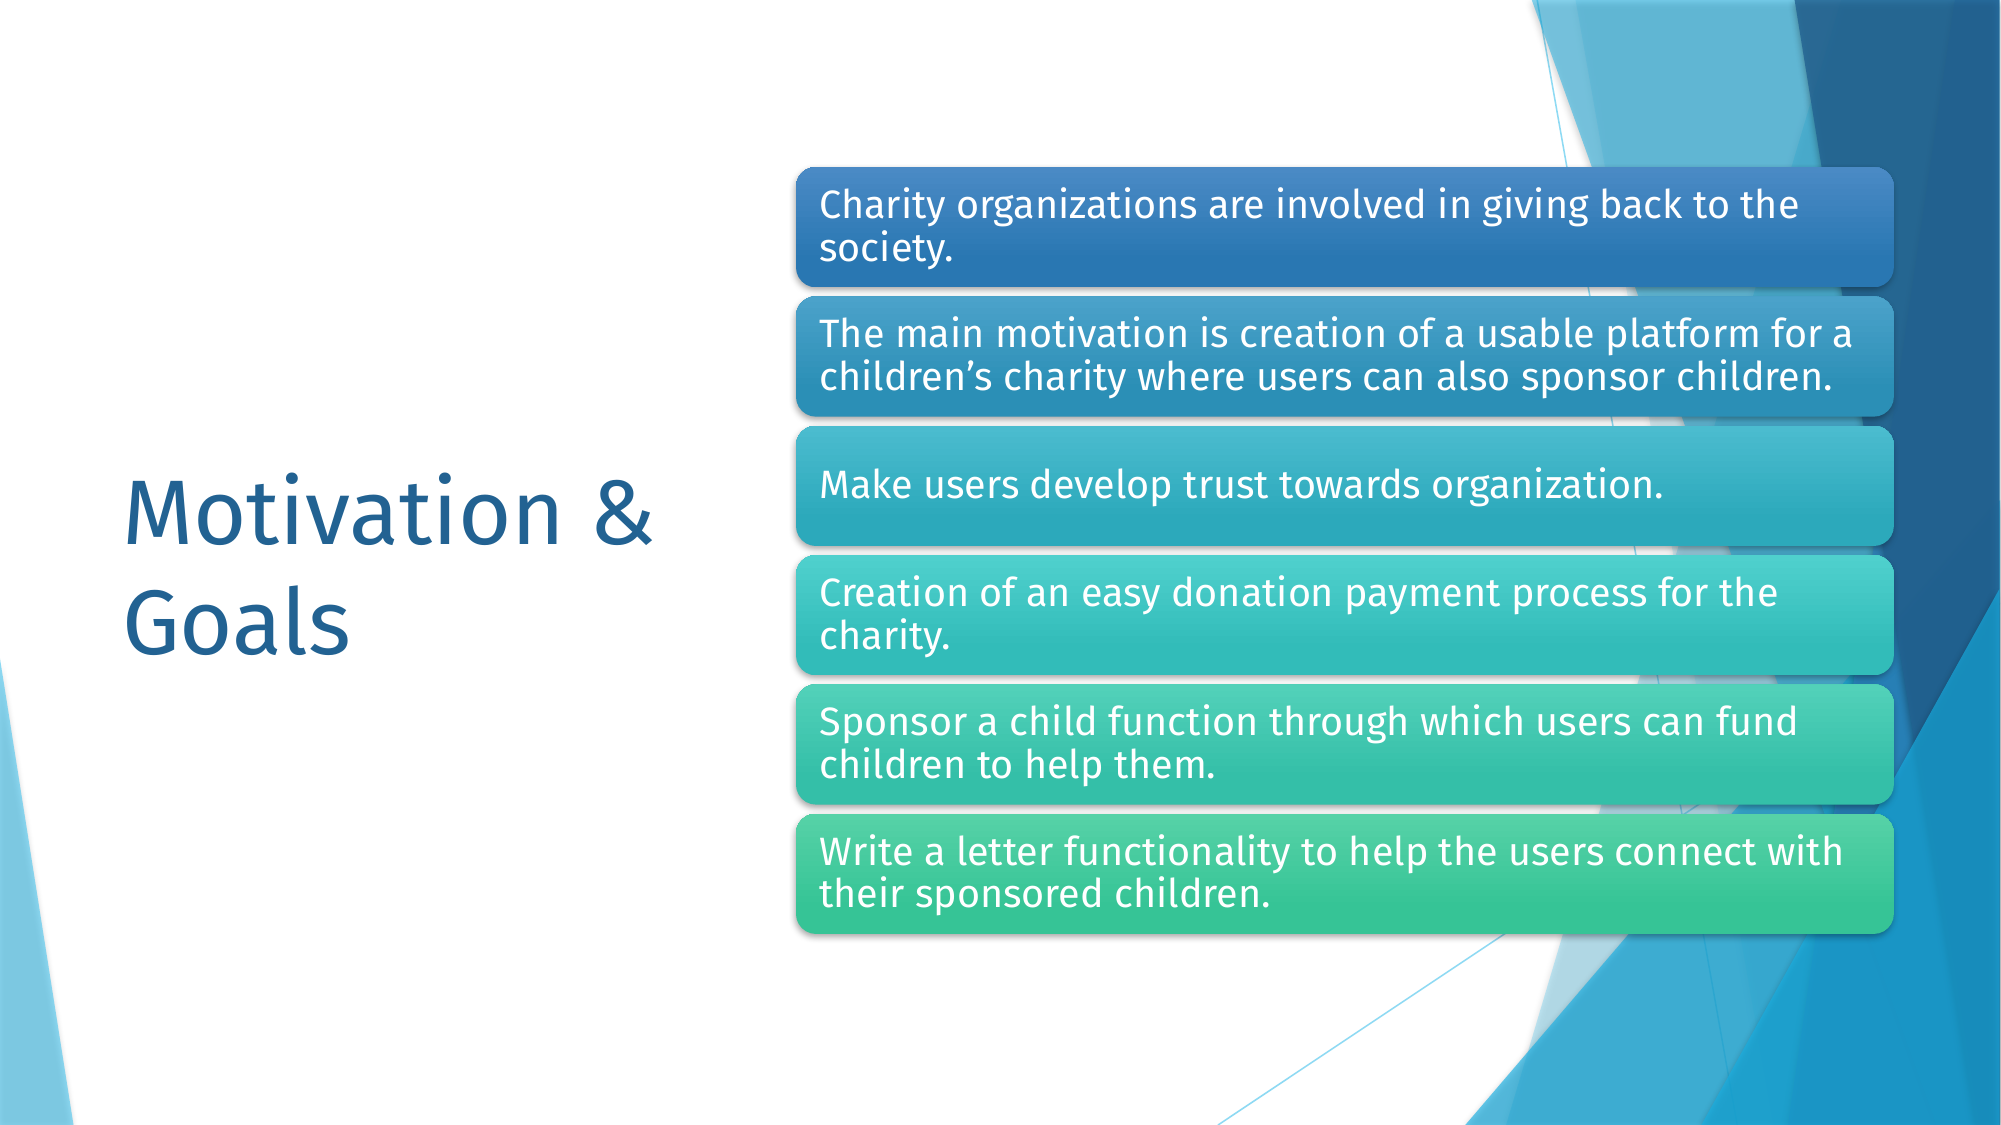

Charity organizations are involved in giving back to the society.
The main motivation is creation of a usable platform for a children’s charity where users can also sponsor children.
Make users develop trust towards organization.
Creation of an easy donation payment process for the charity.
Sponsor a child function through which users can fund children to help them.
Write a letter functionality to help the users connect with their sponsored children.
# Motivation & Goals